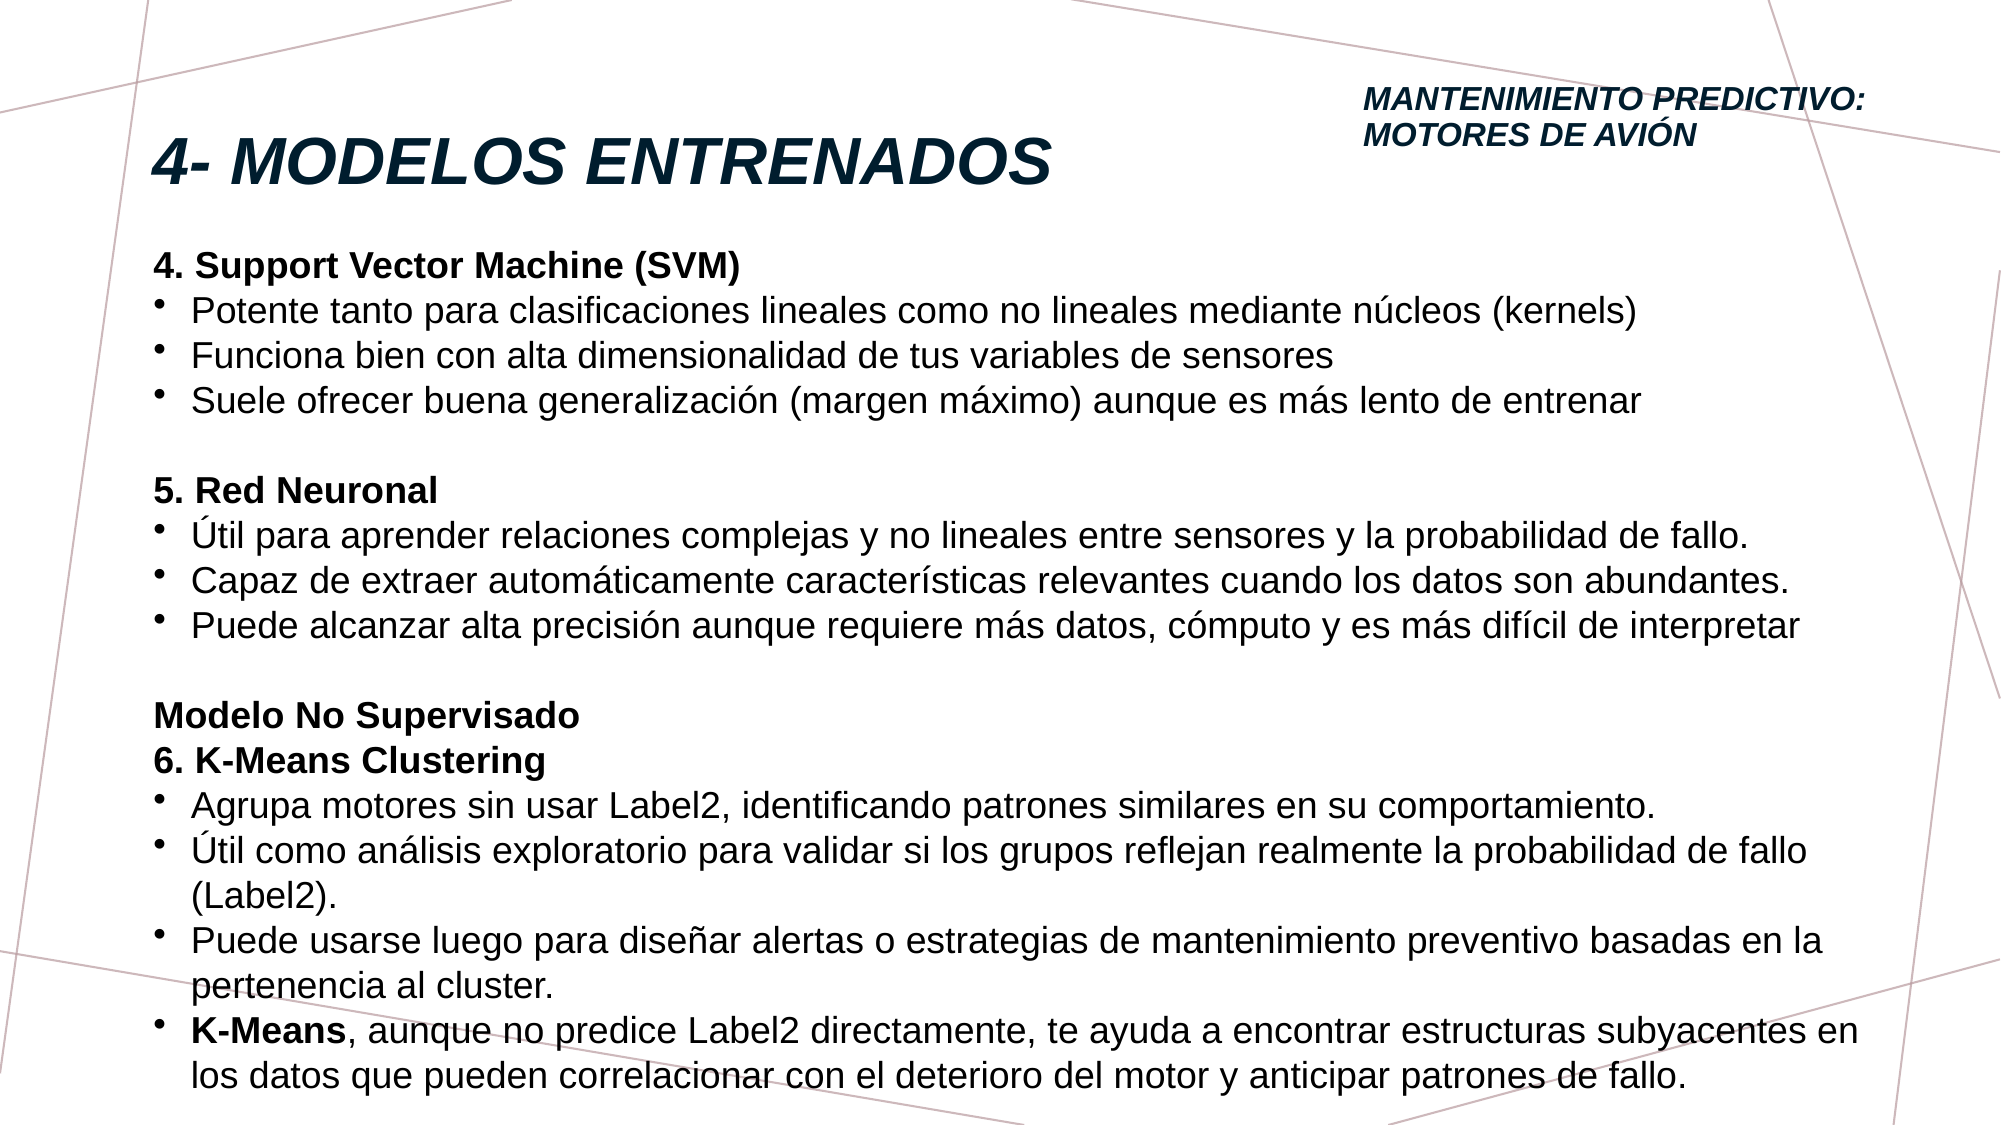

Mantenimiento Predictivo: motores de avión
4- modelos entrenados
4. Support Vector Machine (SVM)
Potente tanto para clasificaciones lineales como no lineales mediante núcleos (kernels)
Funciona bien con alta dimensionalidad de tus variables de sensores
Suele ofrecer buena generalización (margen máximo) aunque es más lento de entrenar

5. Red Neuronal
Útil para aprender relaciones complejas y no lineales entre sensores y la probabilidad de fallo.
Capaz de extraer automáticamente características relevantes cuando los datos son abundantes.
Puede alcanzar alta precisión aunque requiere más datos, cómputo y es más difícil de interpretar

Modelo No Supervisado
6. K‑Means Clustering
Agrupa motores sin usar Label2, identificando patrones similares en su comportamiento.
Útil como análisis exploratorio para validar si los grupos reflejan realmente la probabilidad de fallo (Label2).
Puede usarse luego para diseñar alertas o estrategias de mantenimiento preventivo basadas en la pertenencia al cluster.
K‑Means, aunque no predice Label2 directamente, te ayuda a encontrar estructuras subyacentes en los datos que pueden correlacionar con el deterioro del motor y anticipar patrones de fallo.